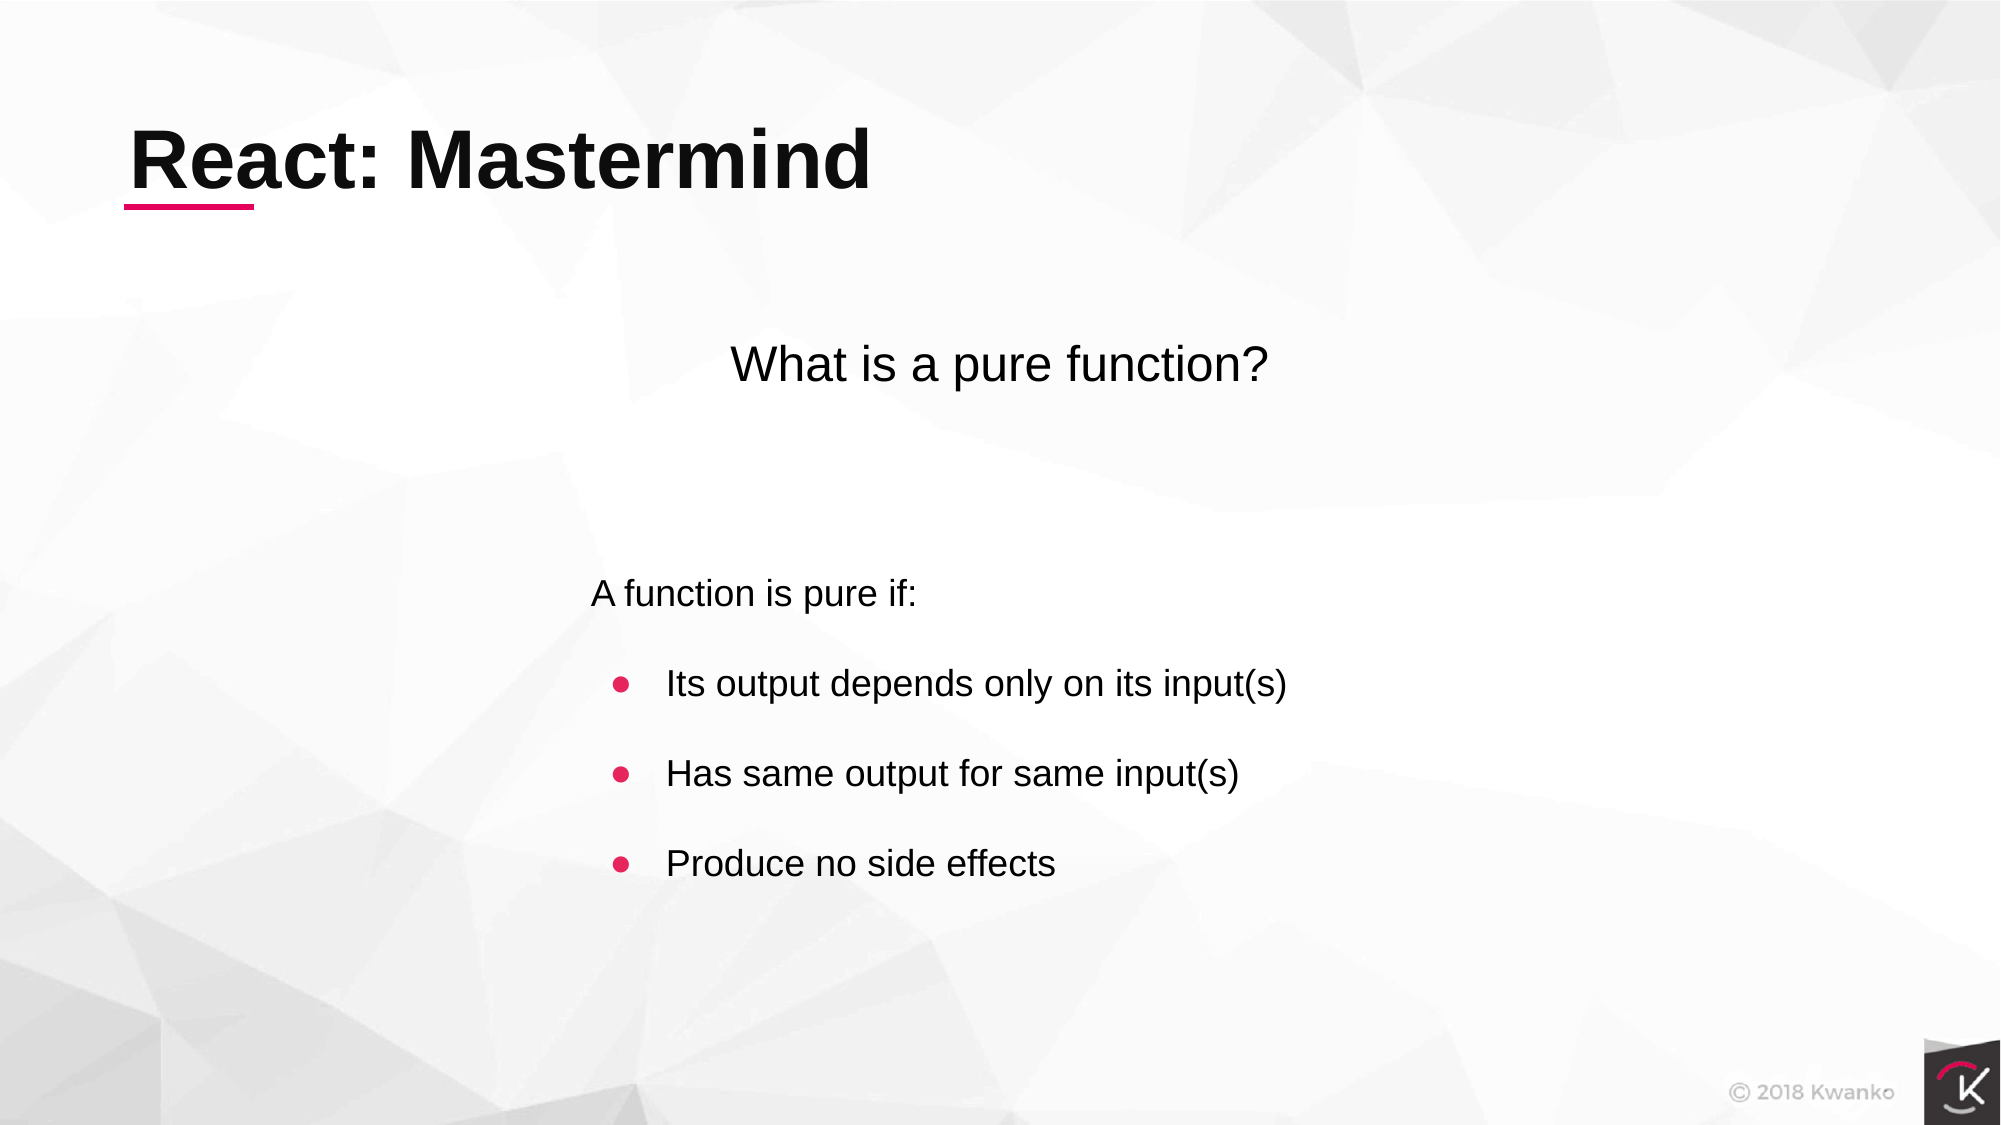

React: Mastermind
What is a pure function?
A function is pure if:
Its output depends only on its input(s)
Has same output for same input(s)
Produce no side effects